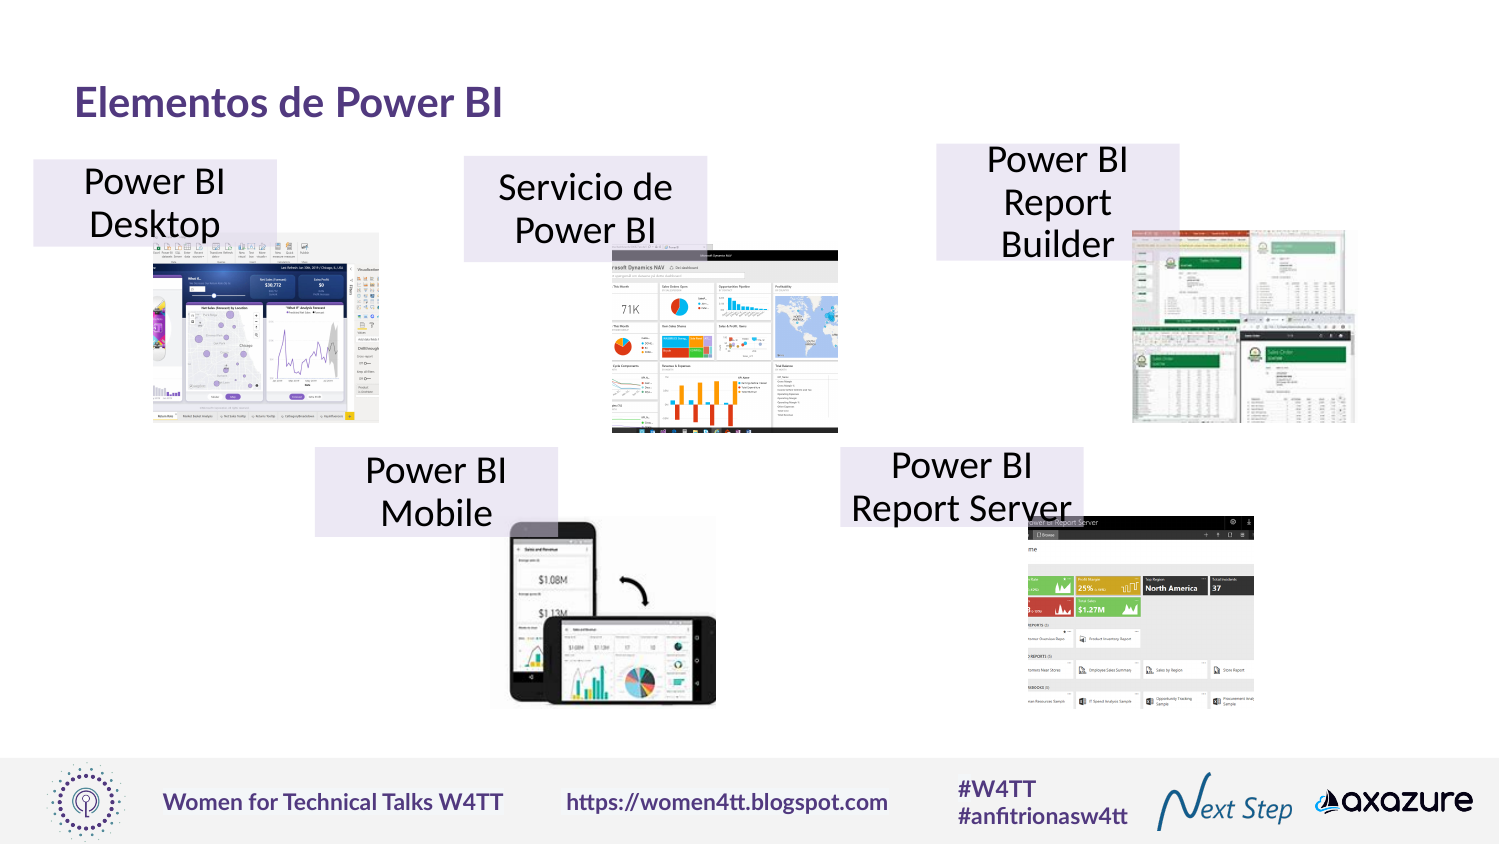

# Elementos de Power BI

Power BI Report Builder

Servicio de Power BI

Power BI Desktop

Power BI Mobile

Power BI Report Server